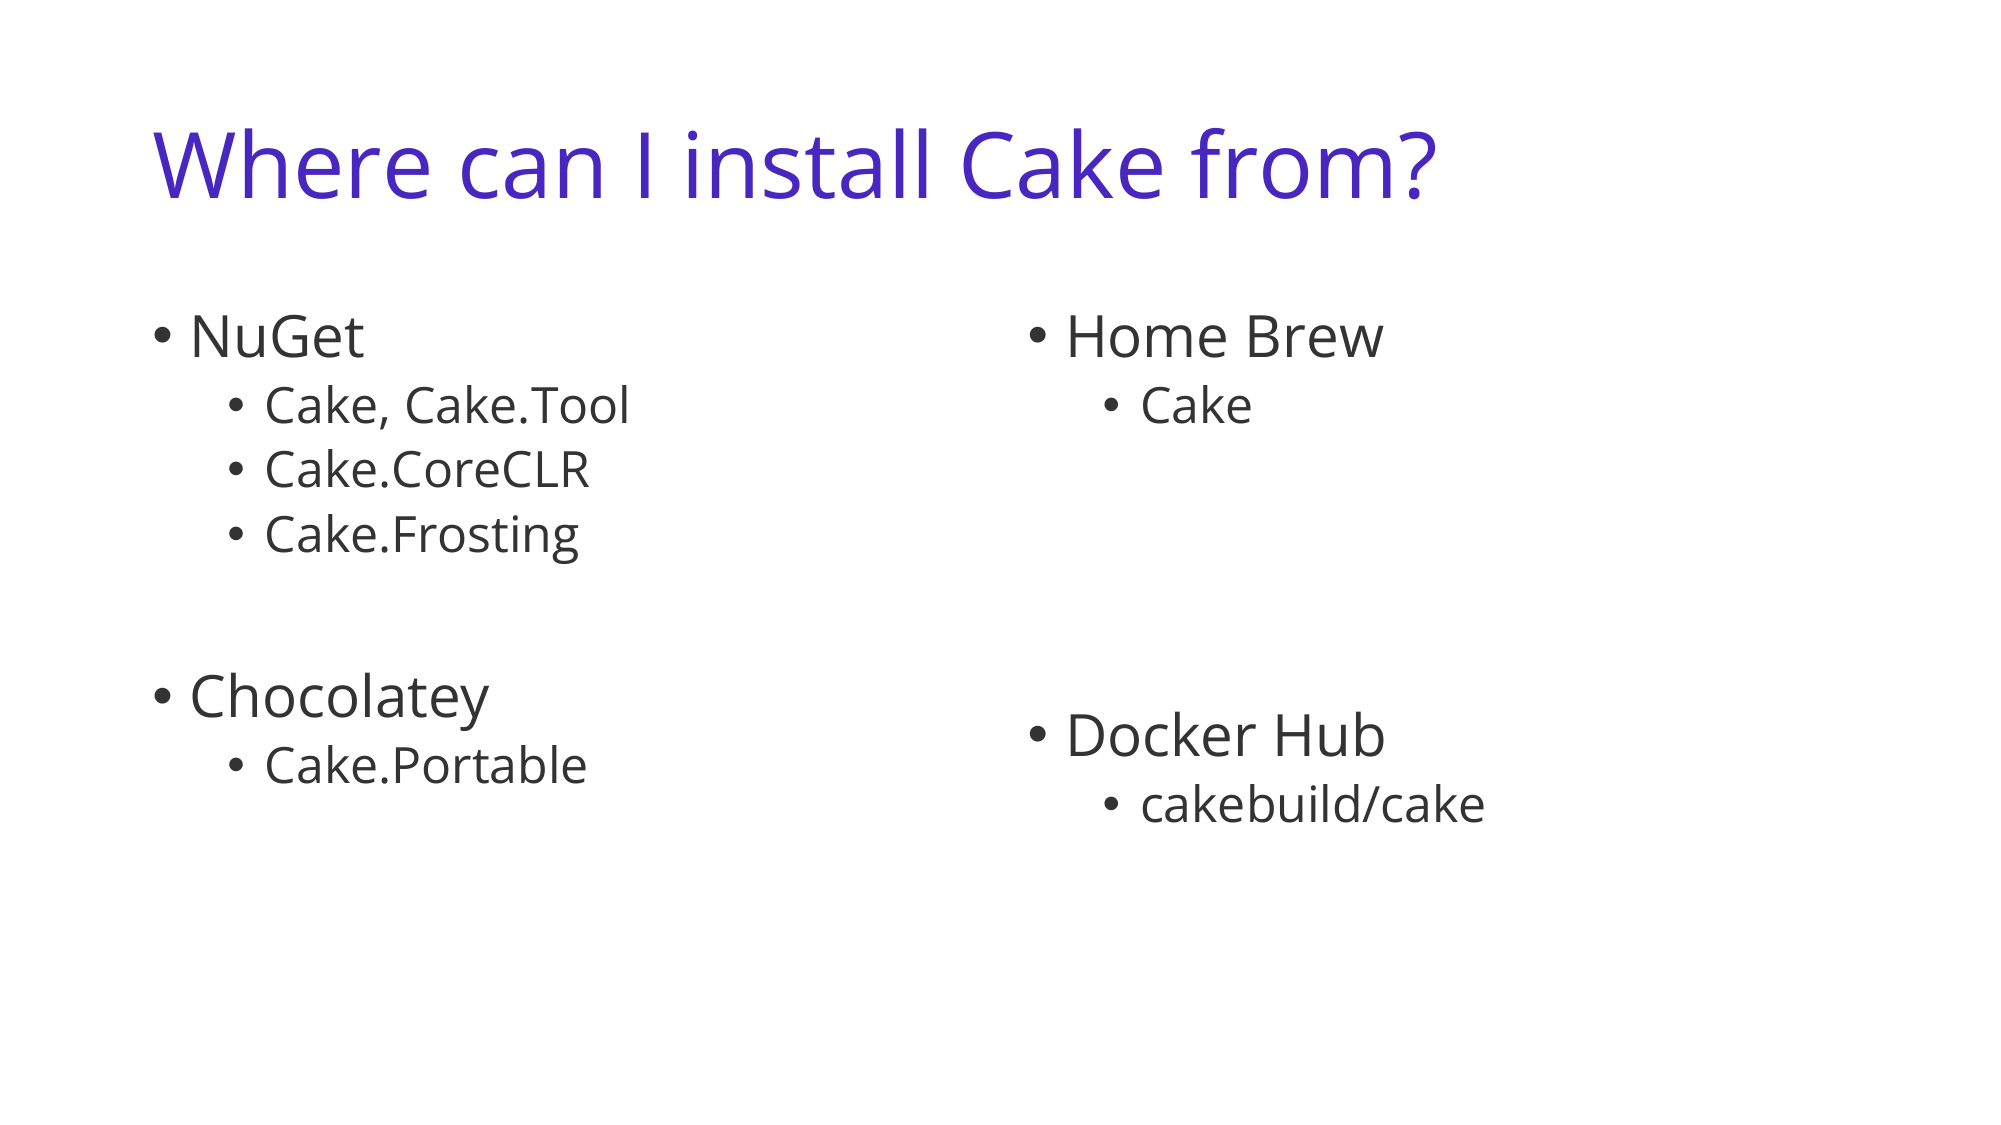

# Where can I install Cake from?
NuGet
Cake, Cake.Tool
Cake.CoreCLR
Cake.Frosting

Chocolatey
Cake.Portable
Home Brew
Cake

Docker Hub
cakebuild/cake